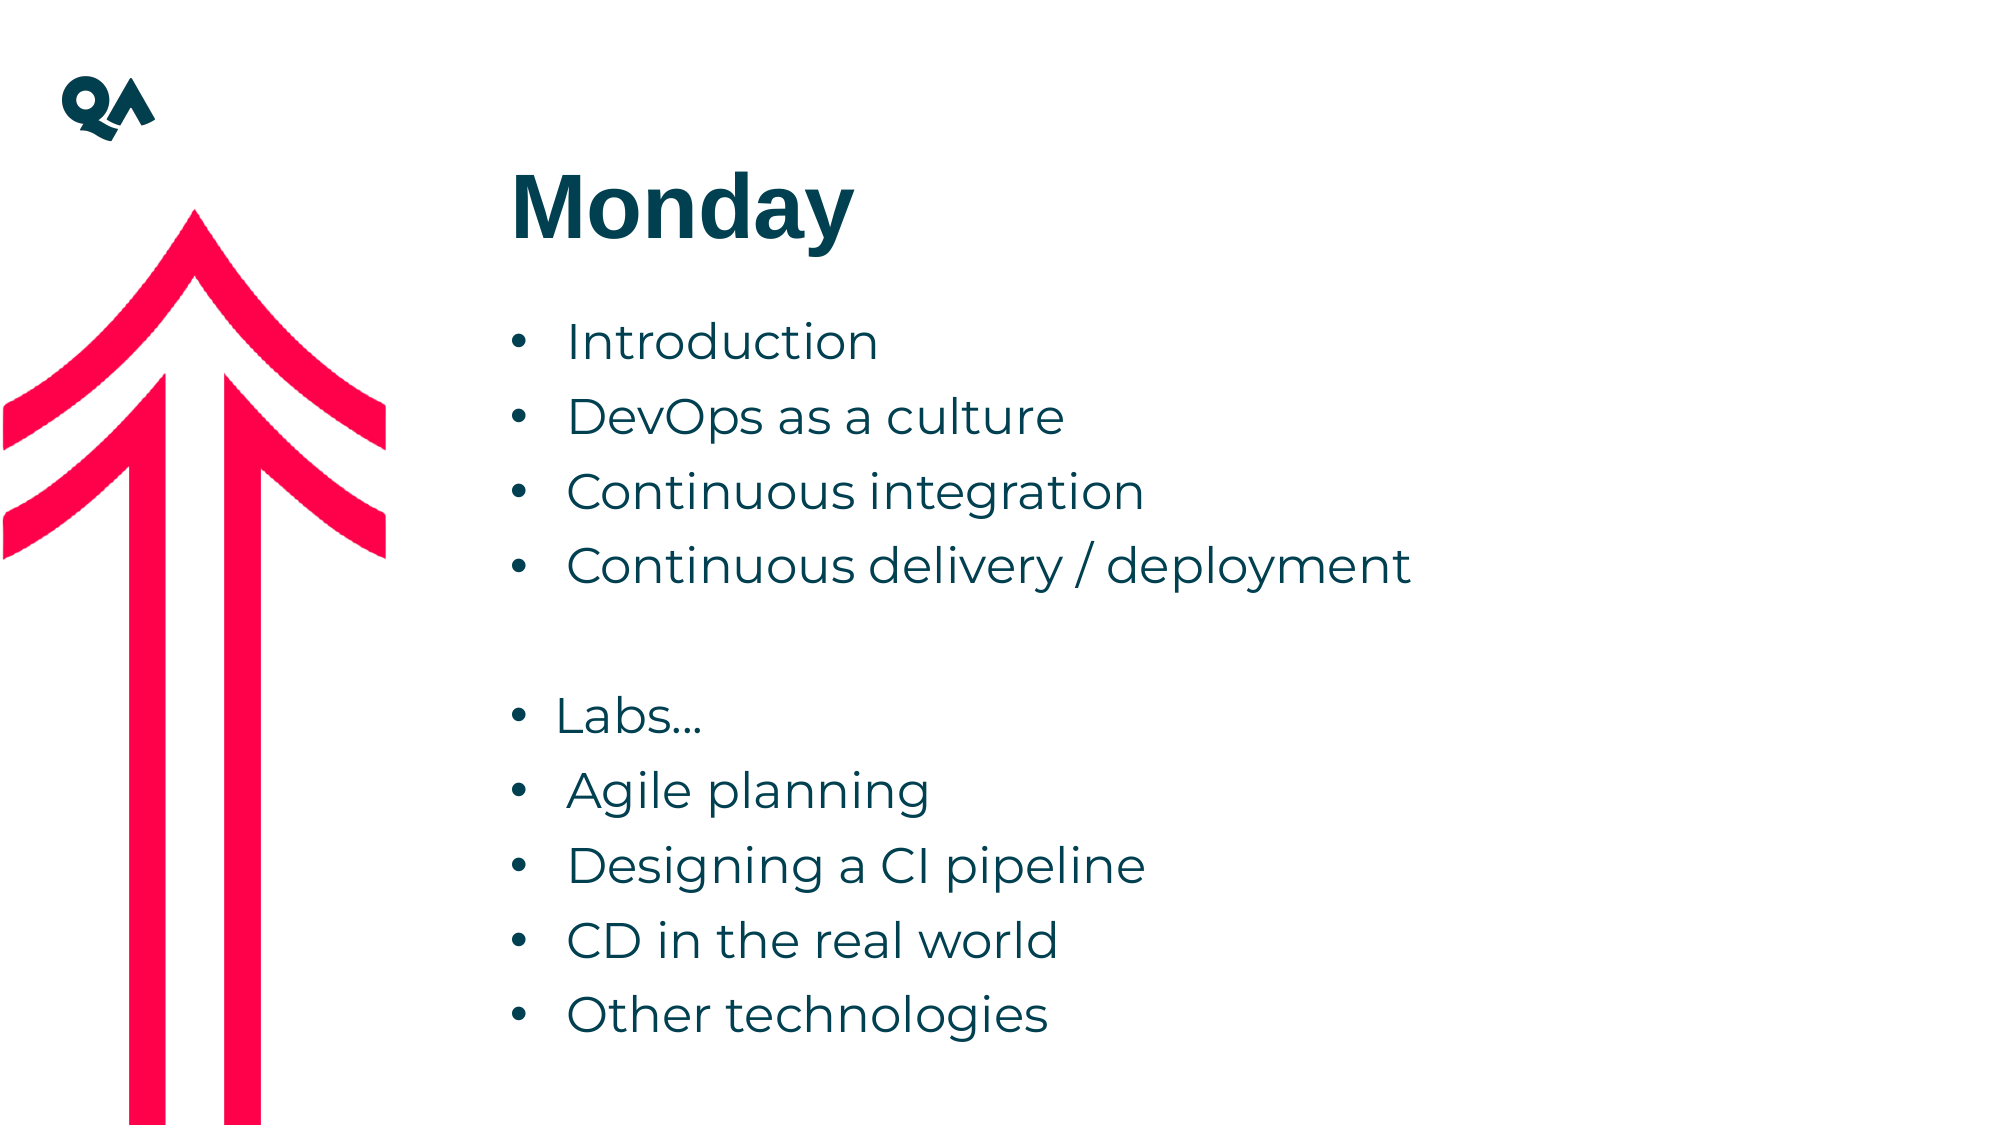

Monday
Introduction
DevOps as a culture
Continuous integration
Continuous delivery / deployment

Labs...
Agile planning
Designing a CI pipeline
CD in the real world
Other technologies